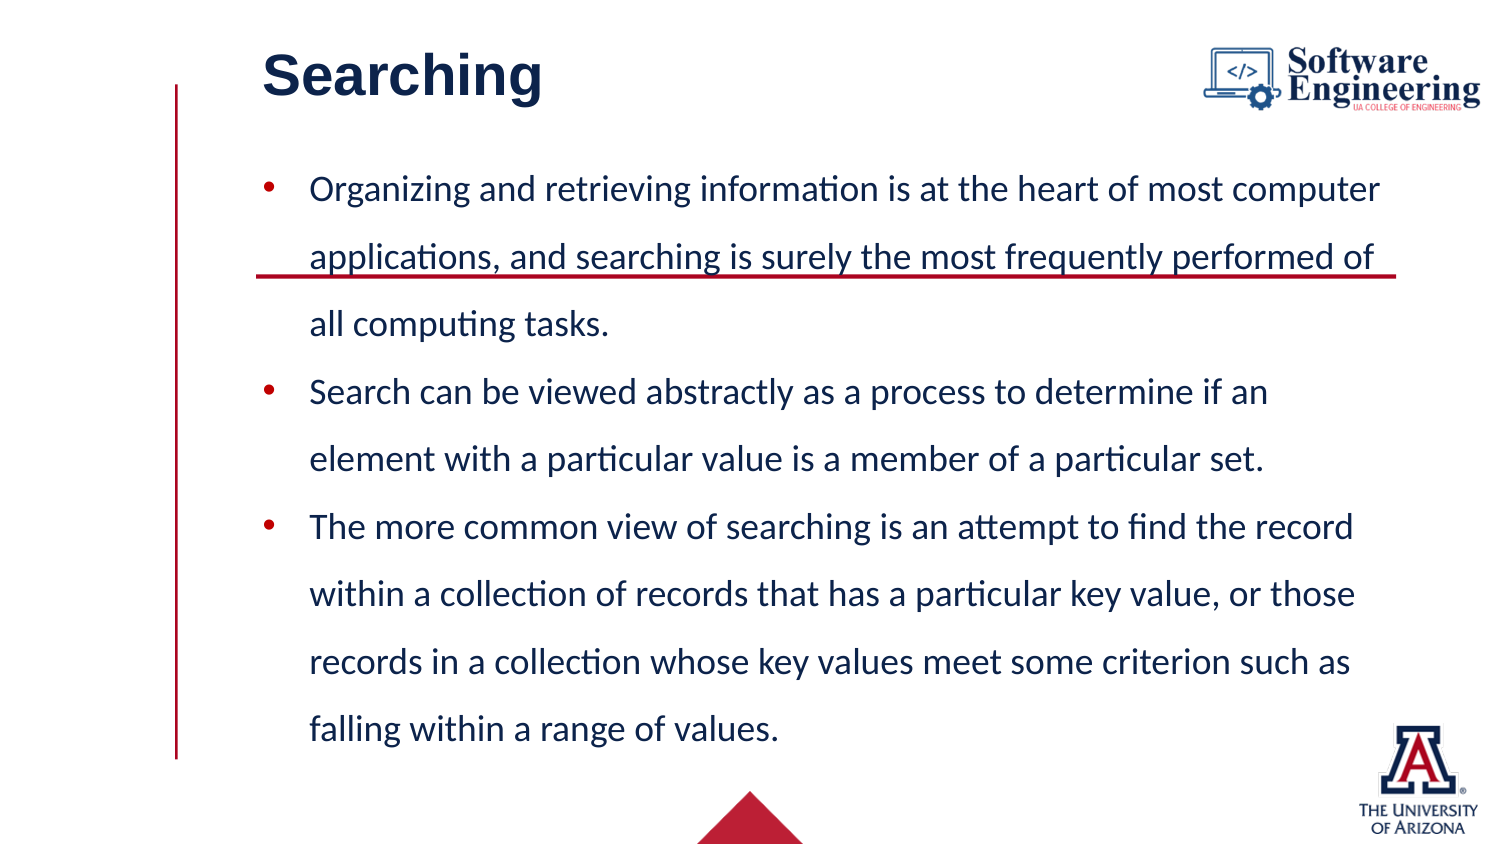

# Searching
Organizing and retrieving information is at the heart of most computer applications, and searching is surely the most frequently performed of all computing tasks.
Search can be viewed abstractly as a process to determine if an element with a particular value is a member of a particular set.
The more common view of searching is an attempt to find the record within a collection of records that has a particular key value, or those records in a collection whose key values meet some criterion such as falling within a range of values.